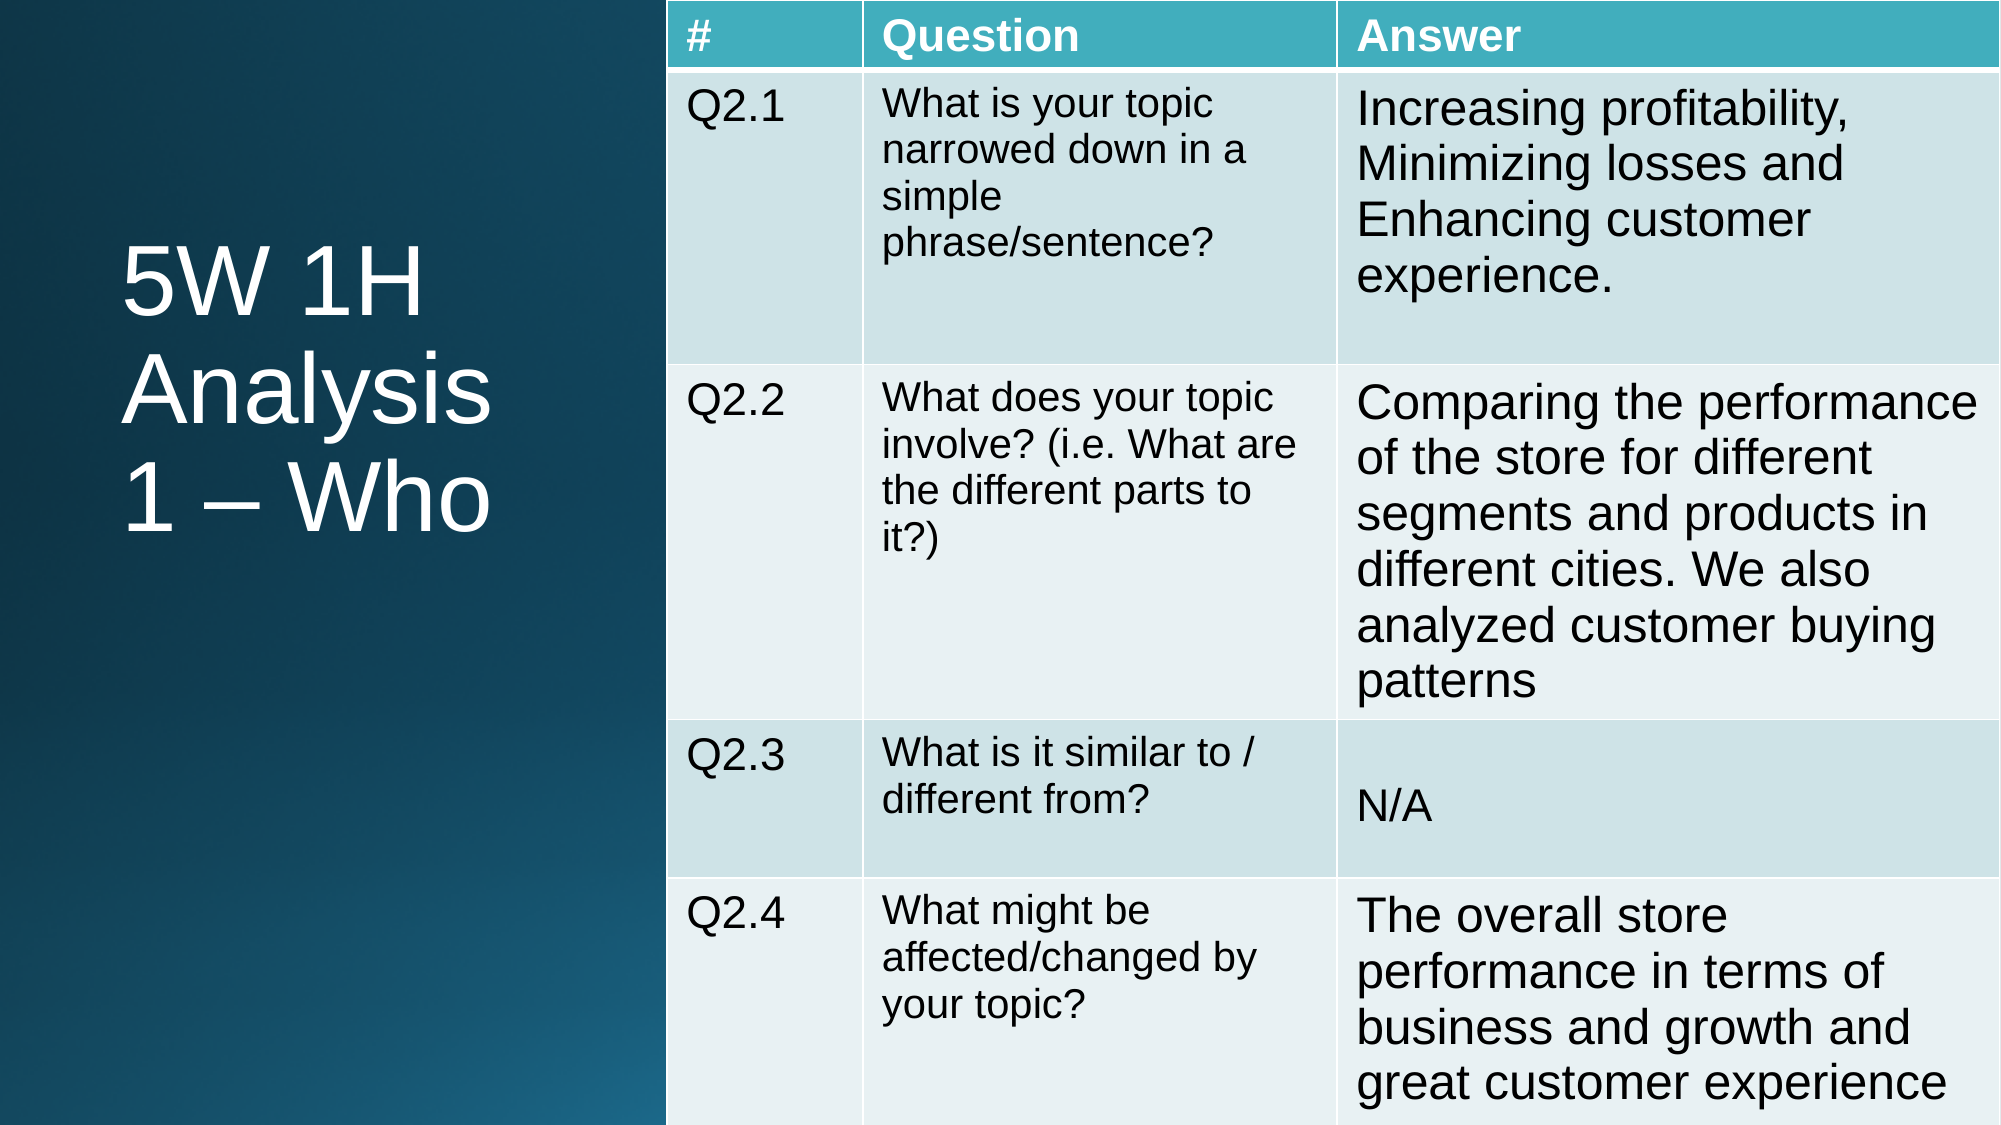

| # | Question | Answer |
| --- | --- | --- |
| Q2.1 | What is your topic narrowed down in a simple phrase/sentence? | Increasing profitability, Minimizing losses and Enhancing customer experience. |
| Q2.2 | What does your topic involve? (i.e. What are the different parts to it?) | Comparing the performance of the store for different segments and products in different cities. We also analyzed customer buying patterns |
| Q2.3 | What is it similar to / different from? | N/A |
| Q2.4 | What might be affected/changed by your topic? | The overall store performance in terms of business and growth and great customer experience |
# 5W 1H Analysis 1 – Who